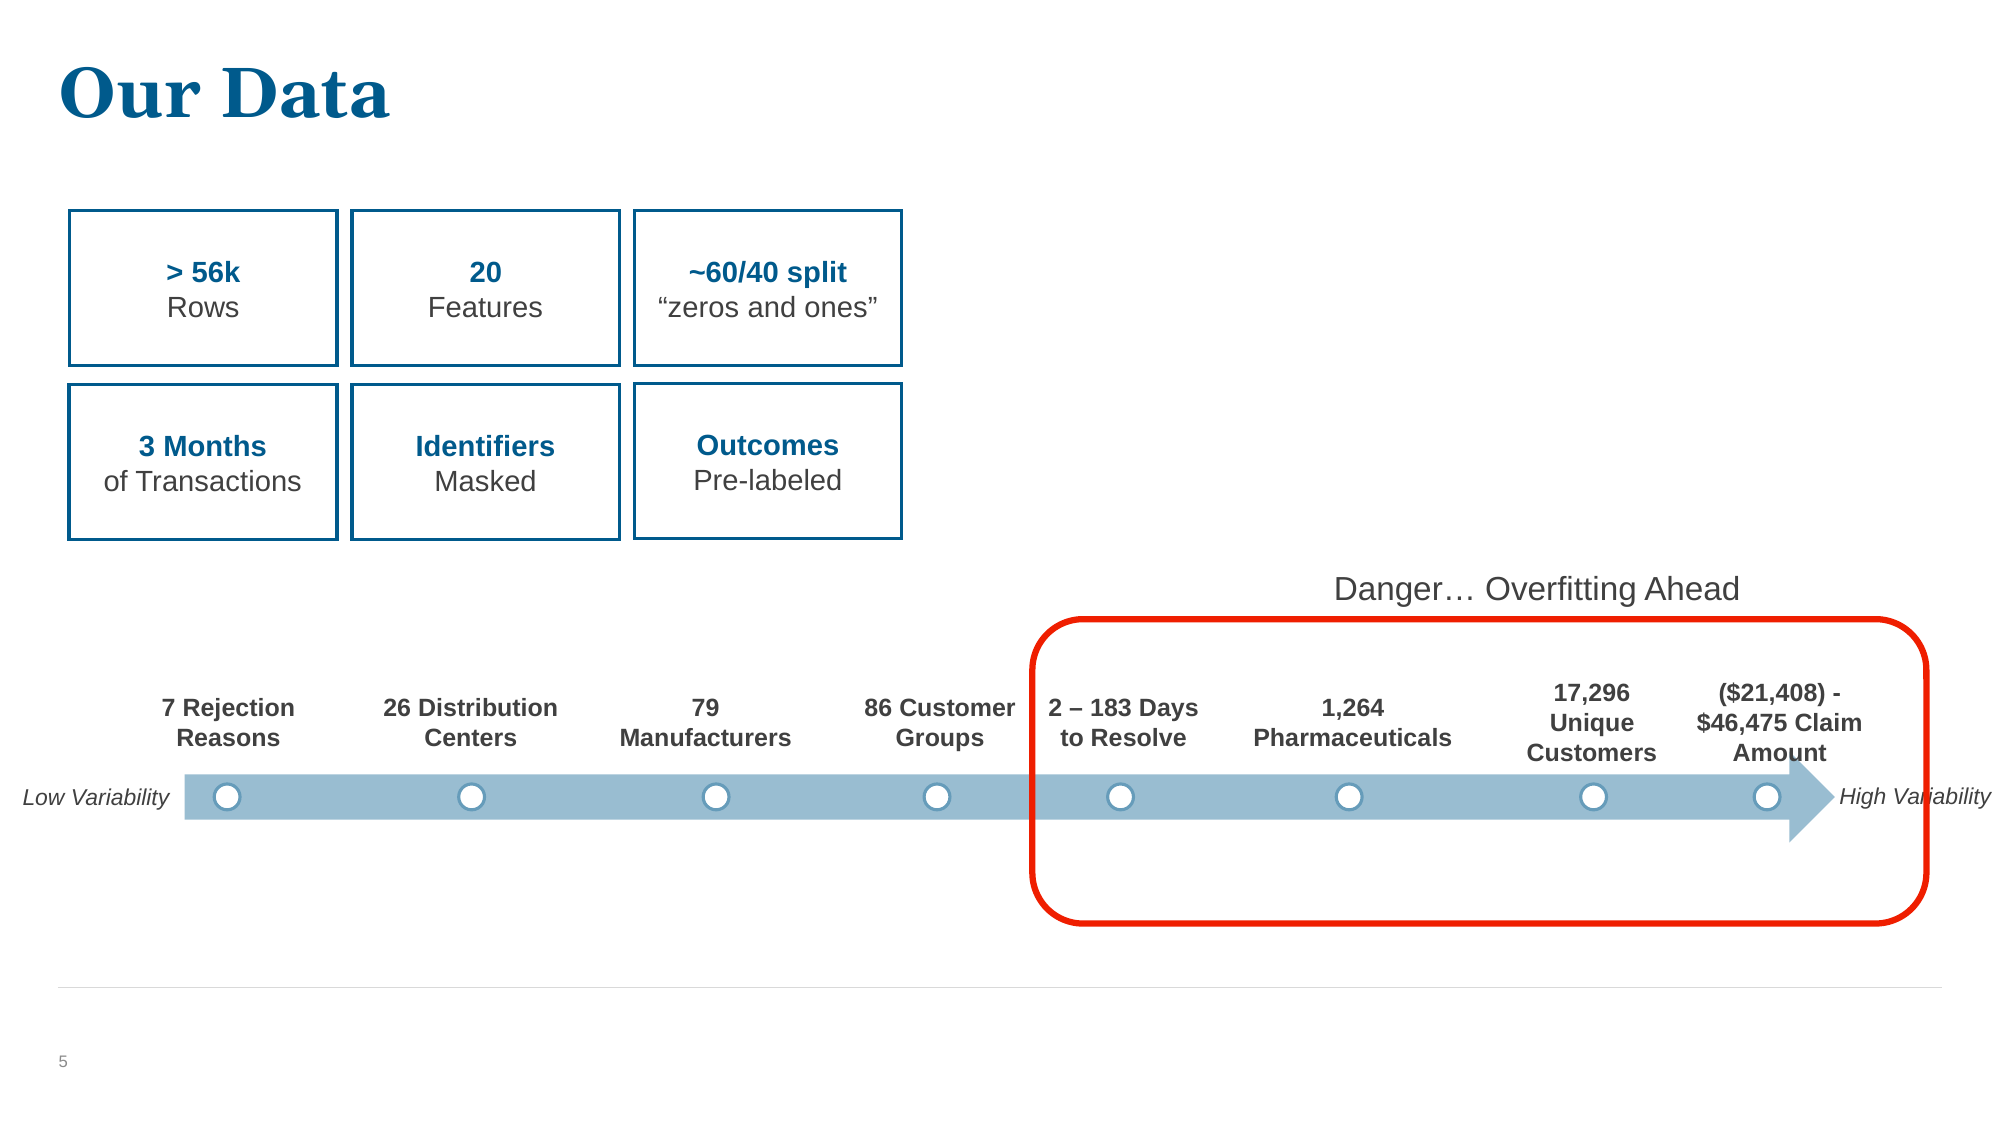

# Our Data
> 56k
Rows
20
Features
~60/40 split
“zeros and ones”
Outcomes
Pre-labeled
3 Months
of Transactions
Identifiers
Masked
Danger… Overfitting Ahead

17,296 Unique Customers
7 Rejection Reasons
26 Distribution Centers
79 Manufacturers
86 Customer Groups
1,264 Pharmaceuticals

($21,408) - $46,475 Claim Amount
2 – 183 Days to Resolve
High Variability
Low Variability

5